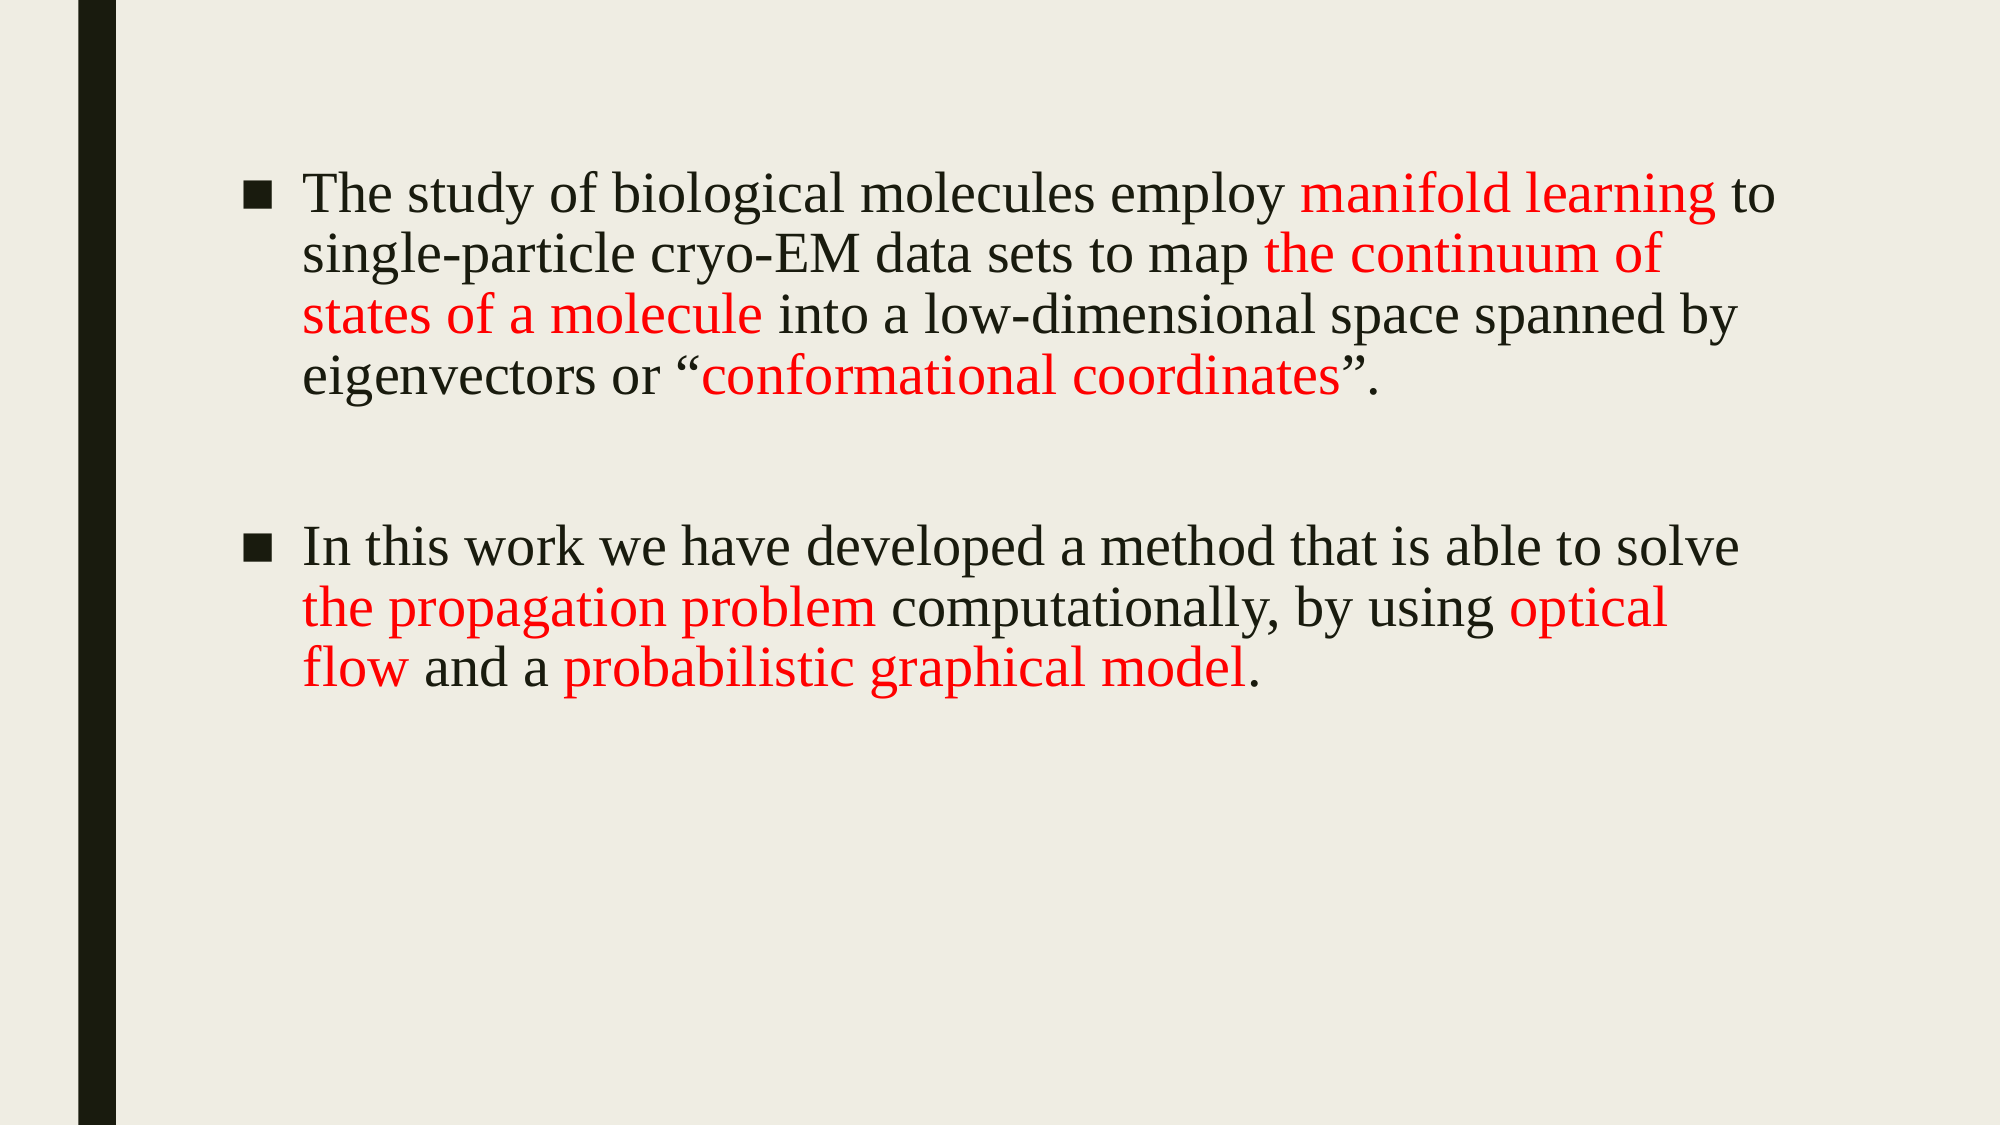

The study of biological molecules employ manifold learning to single-particle cryo-EM data sets to map the continuum of states of a molecule into a low-dimensional space spanned by eigenvectors or “conformational coordinates”.

In this work we have developed a method that is able to solve the propagation problem computationally, by using optical flow and a probabilistic graphical model.